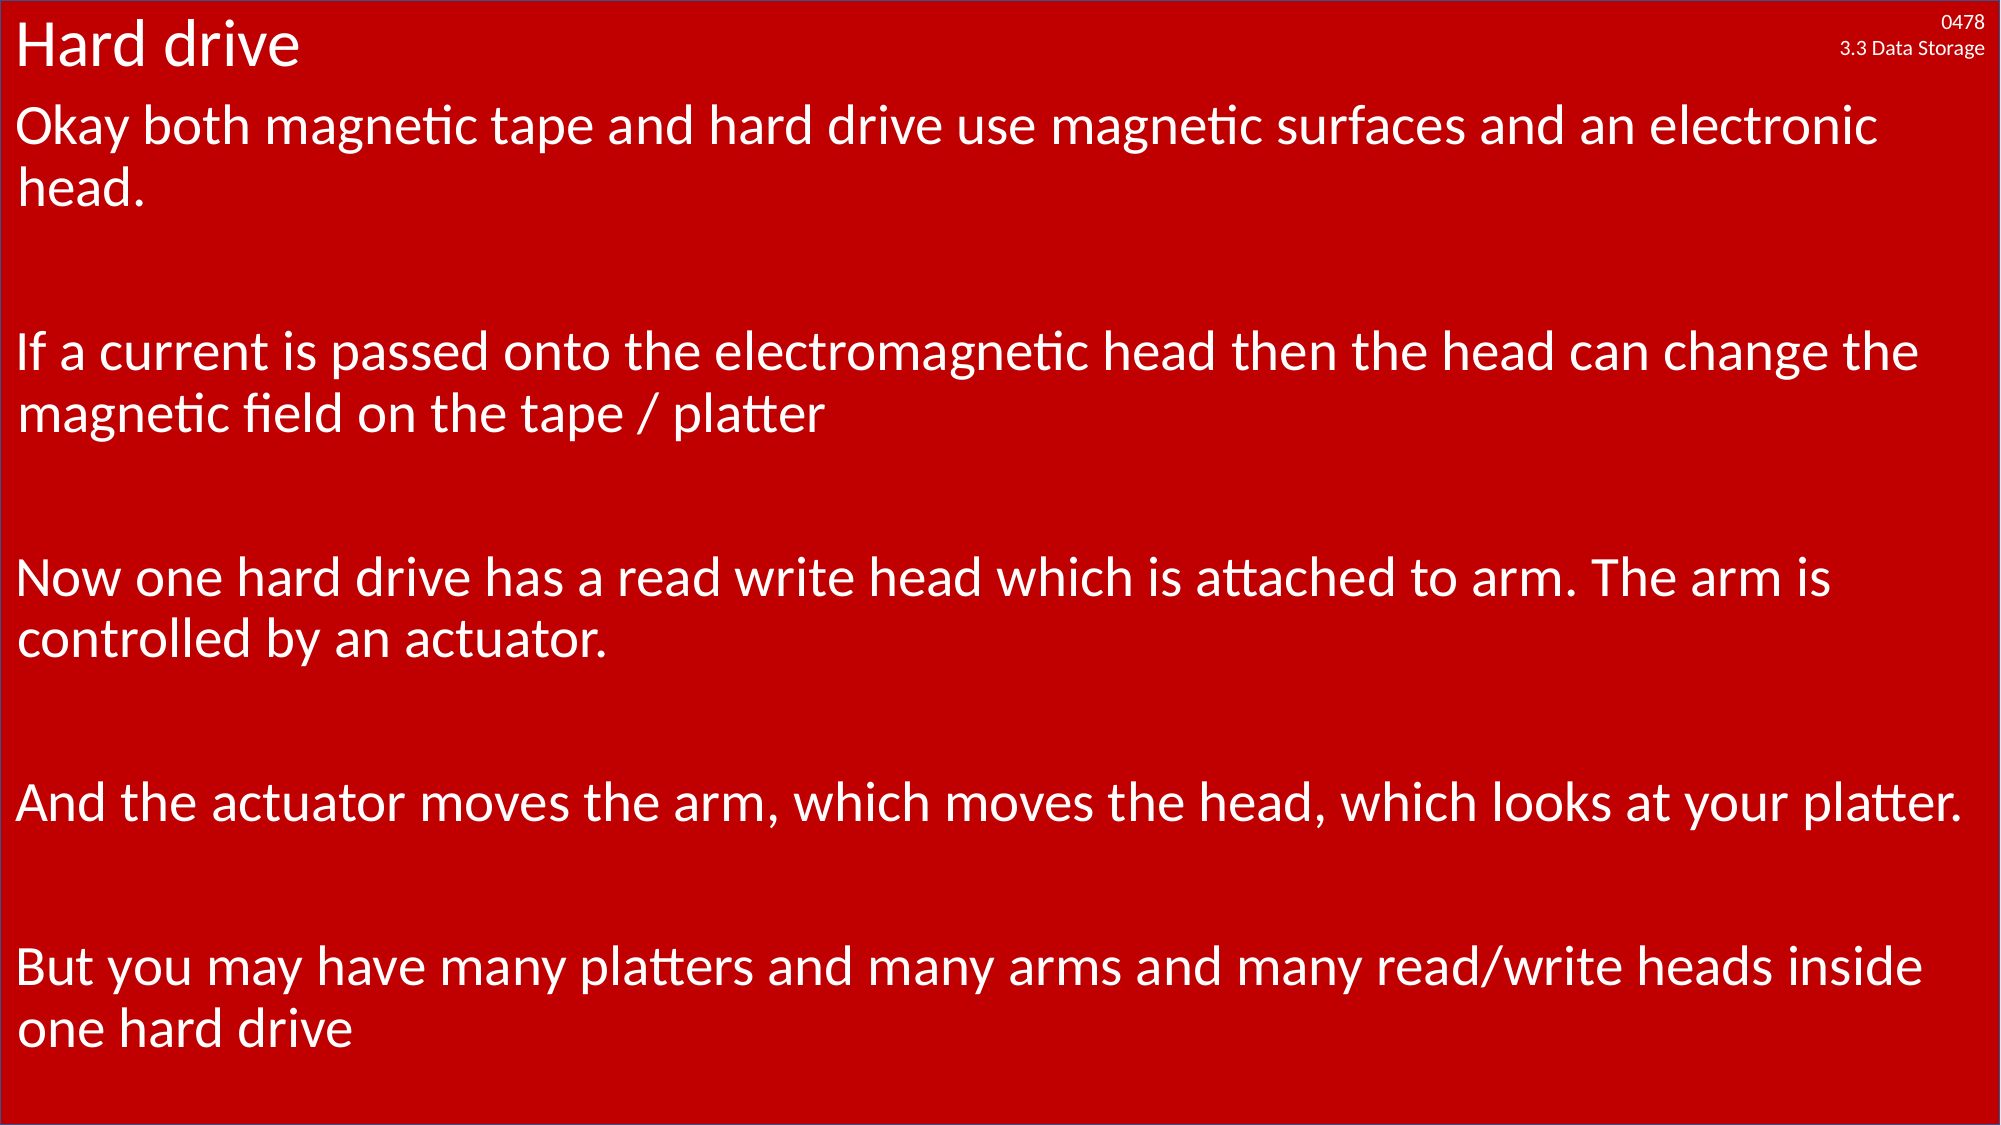

# Hard drive
Okay both magnetic tape and hard drive use magnetic surfaces and an electronic head.

If a current is passed onto the electromagnetic head then the head can change the magnetic field on the tape / platter

Now one hard drive has a read write head which is attached to arm. The arm is controlled by an actuator.

And the actuator moves the arm, which moves the head, which looks at your platter.

But you may have many platters and many arms and many read/write heads inside one hard drive